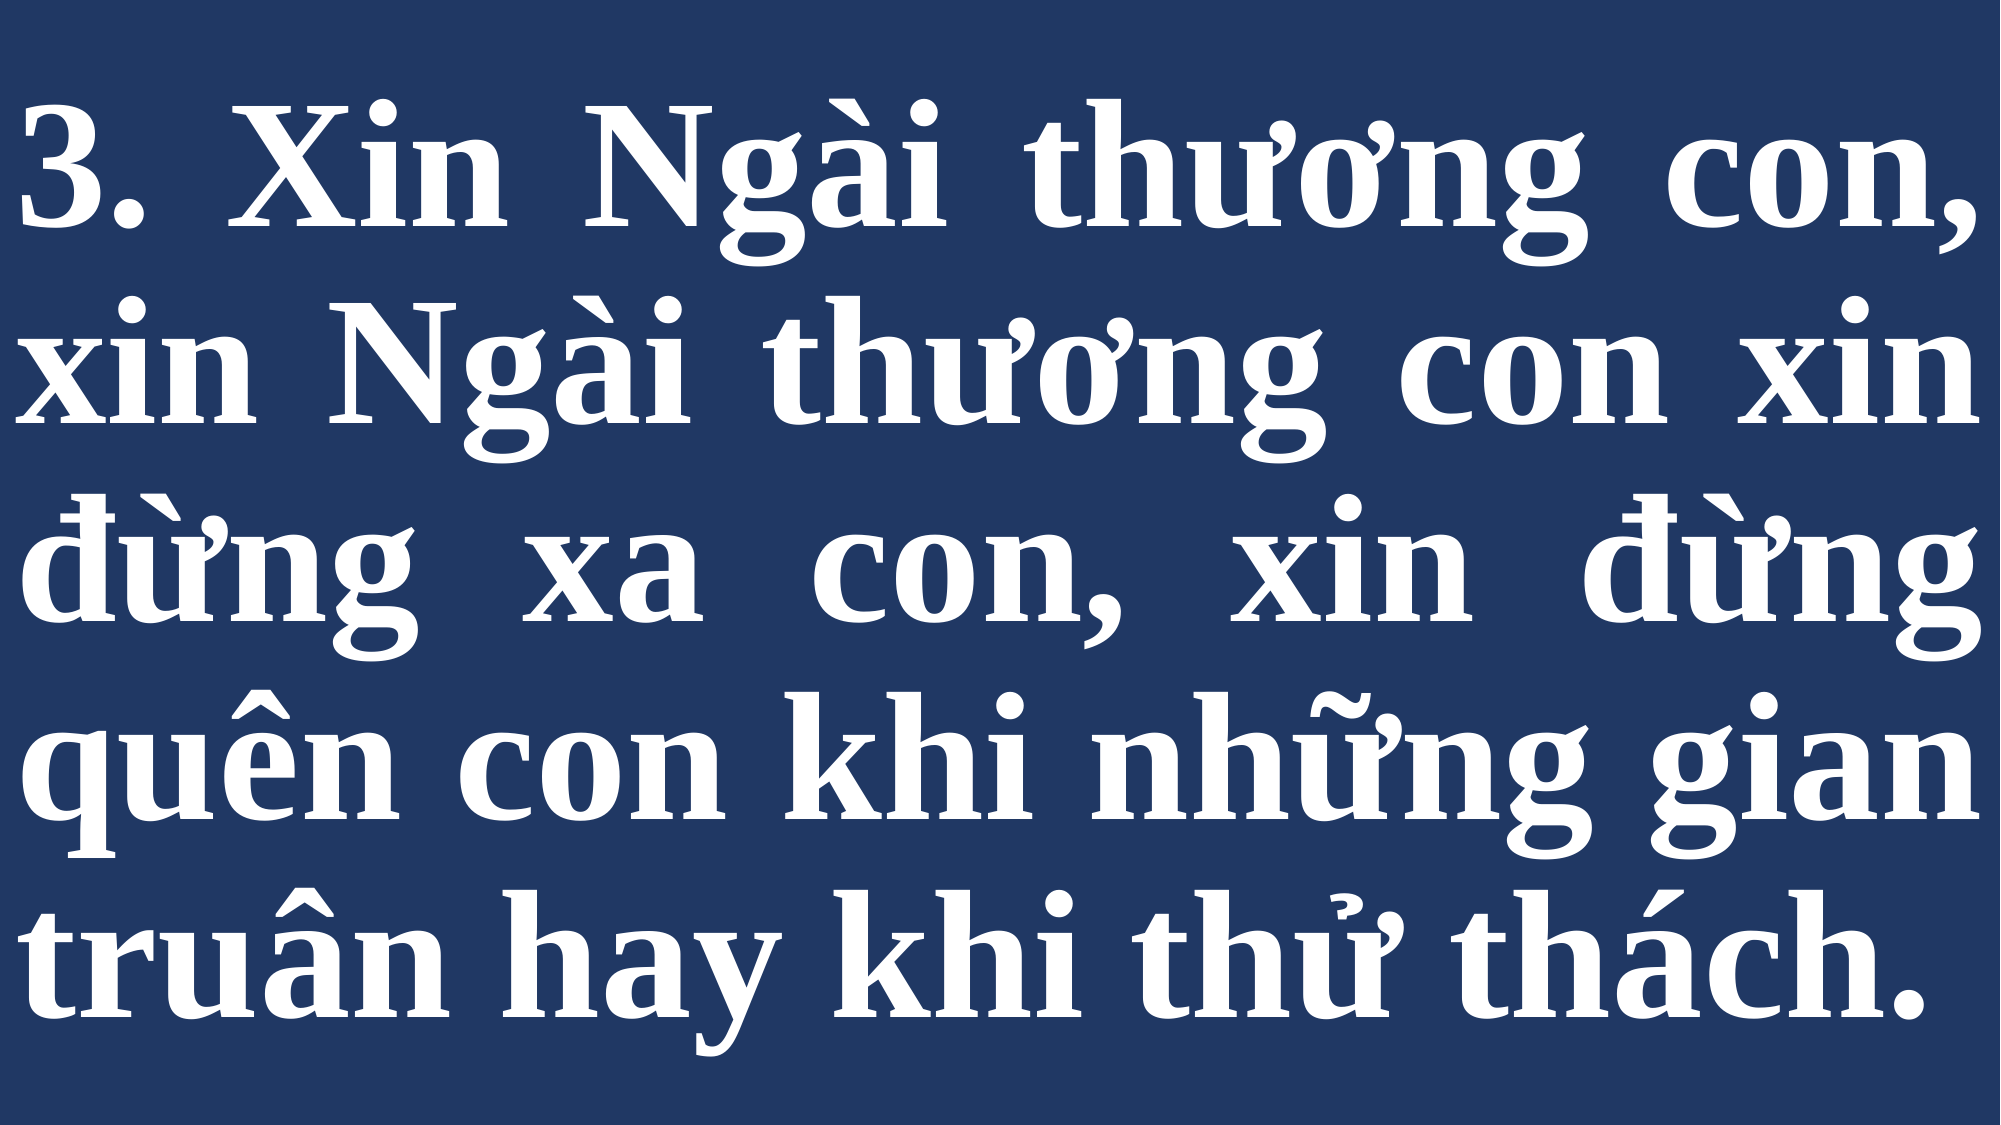

# 3. Xin Ngài thương con, xin Ngài thương con xin đừng xa con, xin đừng quên con khi những gian truân hay khi thử thách.